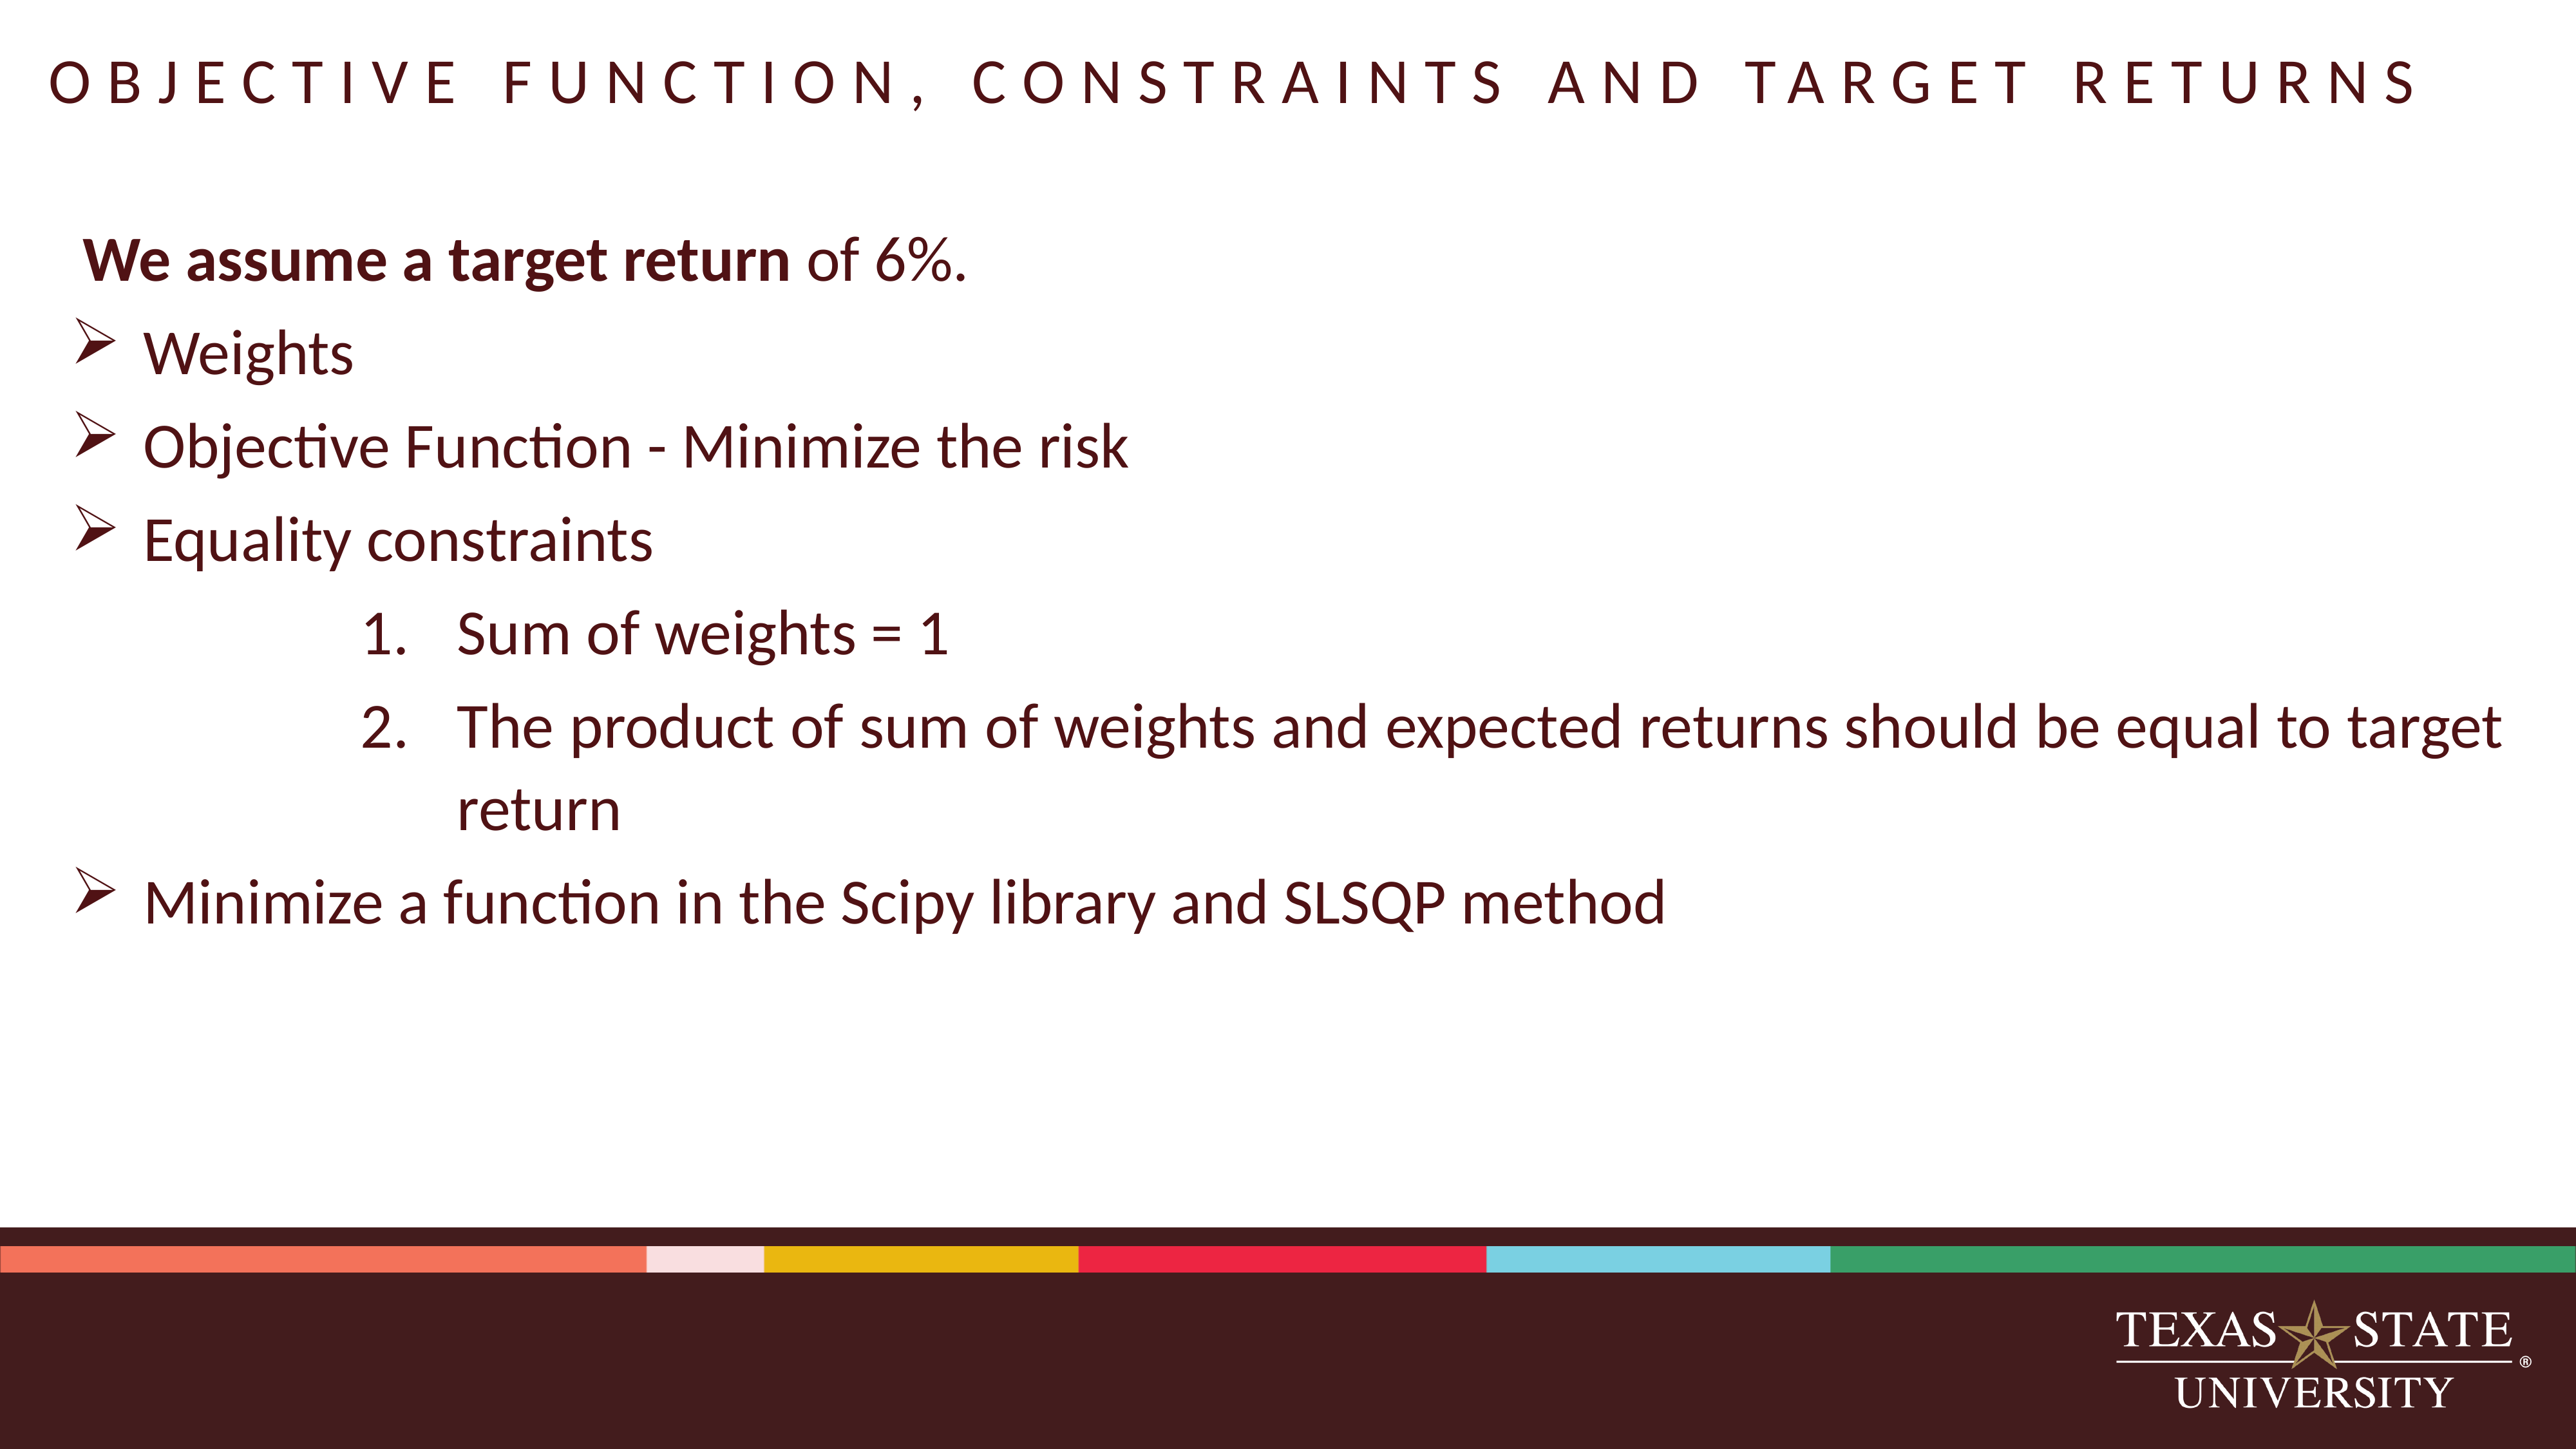

# OBJECTIVE FUNCTION, CONSTRAINTS AND TARGET RETURNS
 We assume a target return of 6%.
Weights
Objective Function - Minimize the risk
Equality constraints
Sum of weights = 1
The product of sum of weights and expected returns should be equal to target return
Minimize a function in the Scipy library and SLSQP method